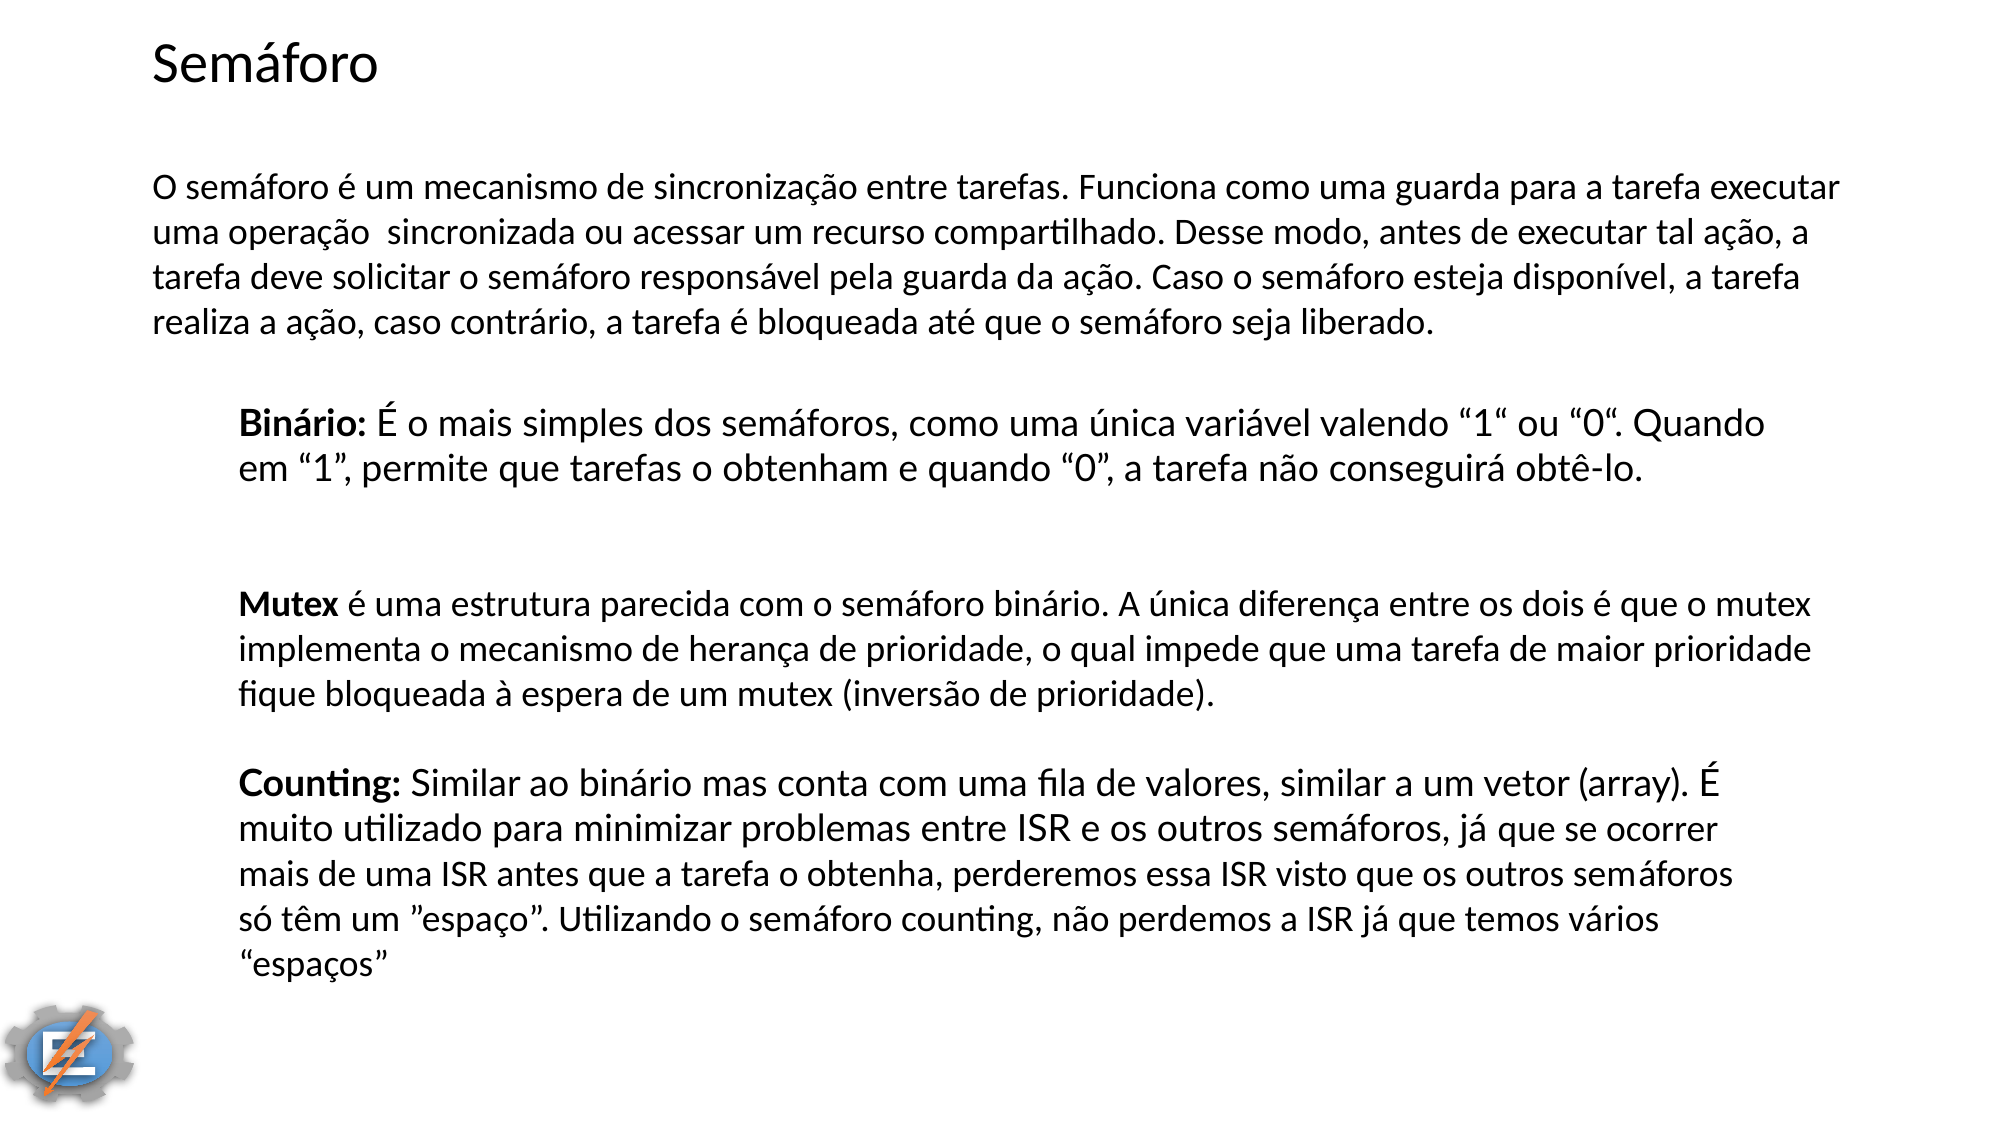

# Semáforo
O semáforo é um mecanismo de sincronização entre tarefas. Funciona como uma guarda para a tarefa executar uma operação  sincronizada ou acessar um recurso compartilhado. Desse modo, antes de executar tal ação, a tarefa deve solicitar o semáforo responsável pela guarda da ação. Caso o semáforo esteja disponível, a tarefa realiza a ação, caso contrário, a tarefa é bloqueada até que o semáforo seja liberado.
Binário: É o mais simples dos semáforos, como uma única variável valendo “1“ ou “0“. Quando em “1”, permite que tarefas o obtenham e quando “0”, a tarefa não conseguirá obtê-lo.
Mutex é uma estrutura parecida com o semáforo binário. A única diferença entre os dois é que o mutex implementa o mecanismo de herança de prioridade, o qual impede que uma tarefa de maior prioridade fique bloqueada à espera de um mutex (inversão de prioridade).
Counting: Similar ao binário mas conta com uma fila de valores, similar a um vetor (array). É muito utilizado para minimizar problemas entre ISR e os outros semáforos, já que se ocorrer mais de uma ISR antes que a tarefa o obtenha, perderemos essa ISR visto que os outros semáforos só têm um ”espaço”. Utilizando o semáforo counting, não perdemos a ISR já que temos vários “espaços”